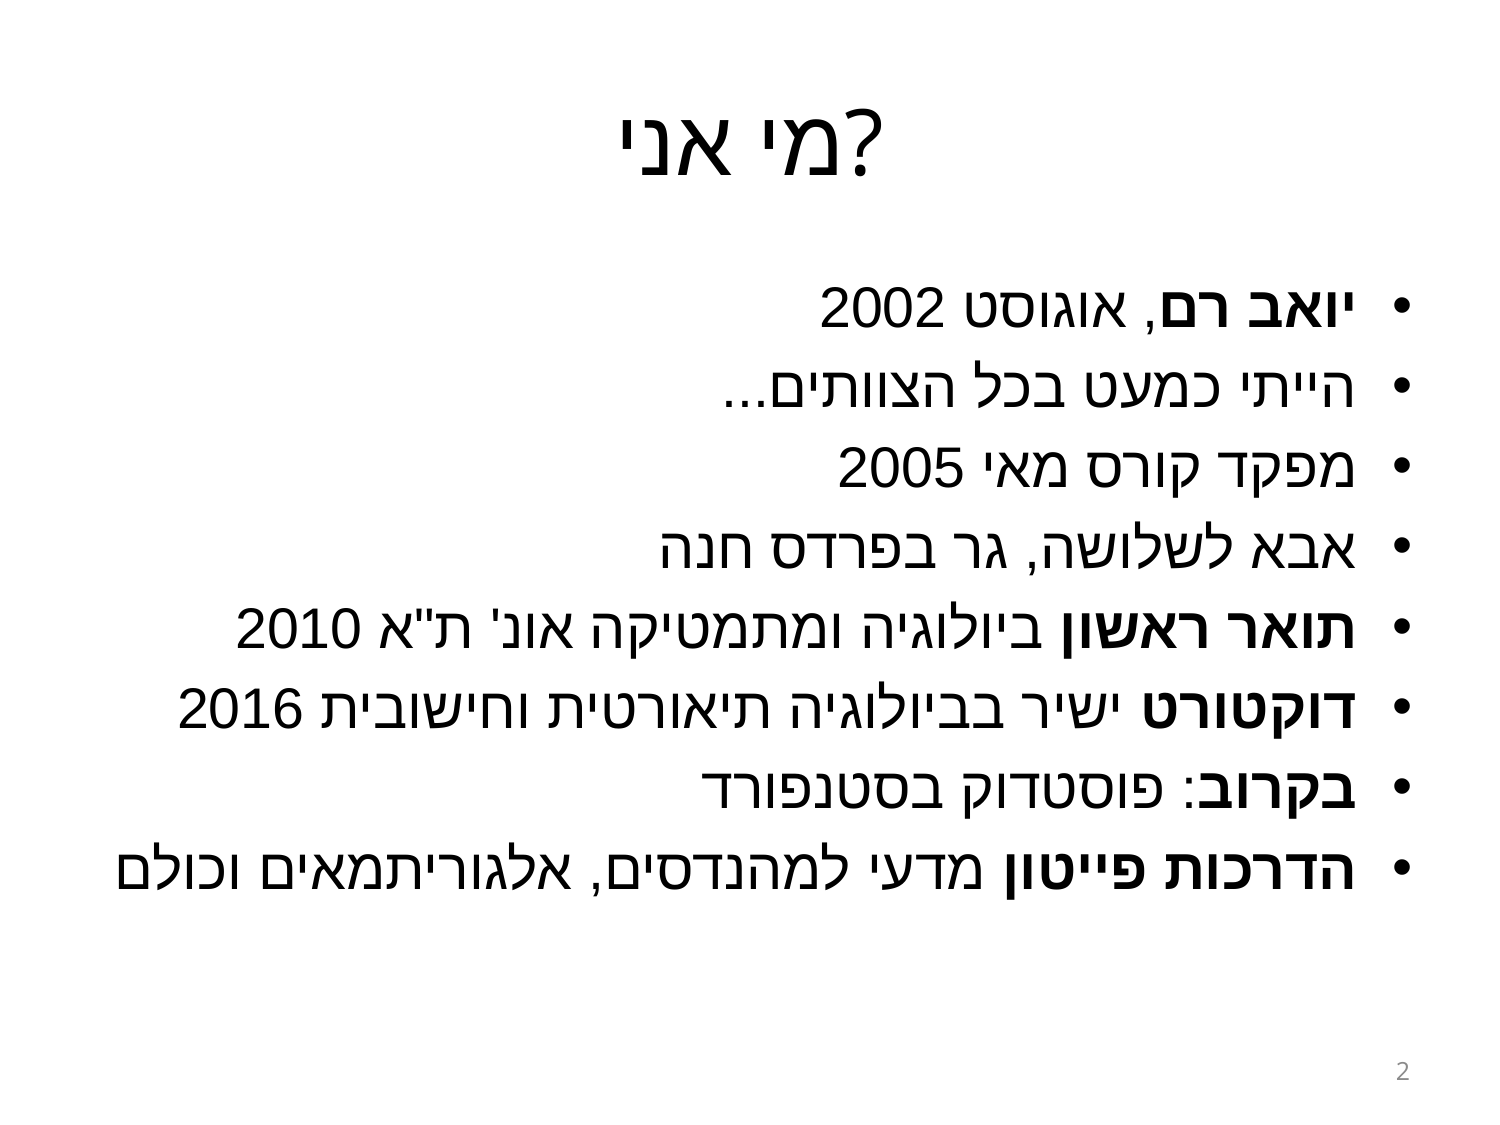

# מי אני?
יואב רם, אוגוסט 2002
הייתי כמעט בכל הצוותים...
מפקד קורס מאי 2005
אבא לשלושה, גר בפרדס חנה
תואר ראשון ביולוגיה ומתמטיקה אונ' ת"א 2010
דוקטורט ישיר בביולוגיה תיאורטית וחישובית 2016
בקרוב: פוסטדוק בסטנפורד
הדרכות פייטון מדעי למהנדסים, אלגוריתמאים וכולם
2